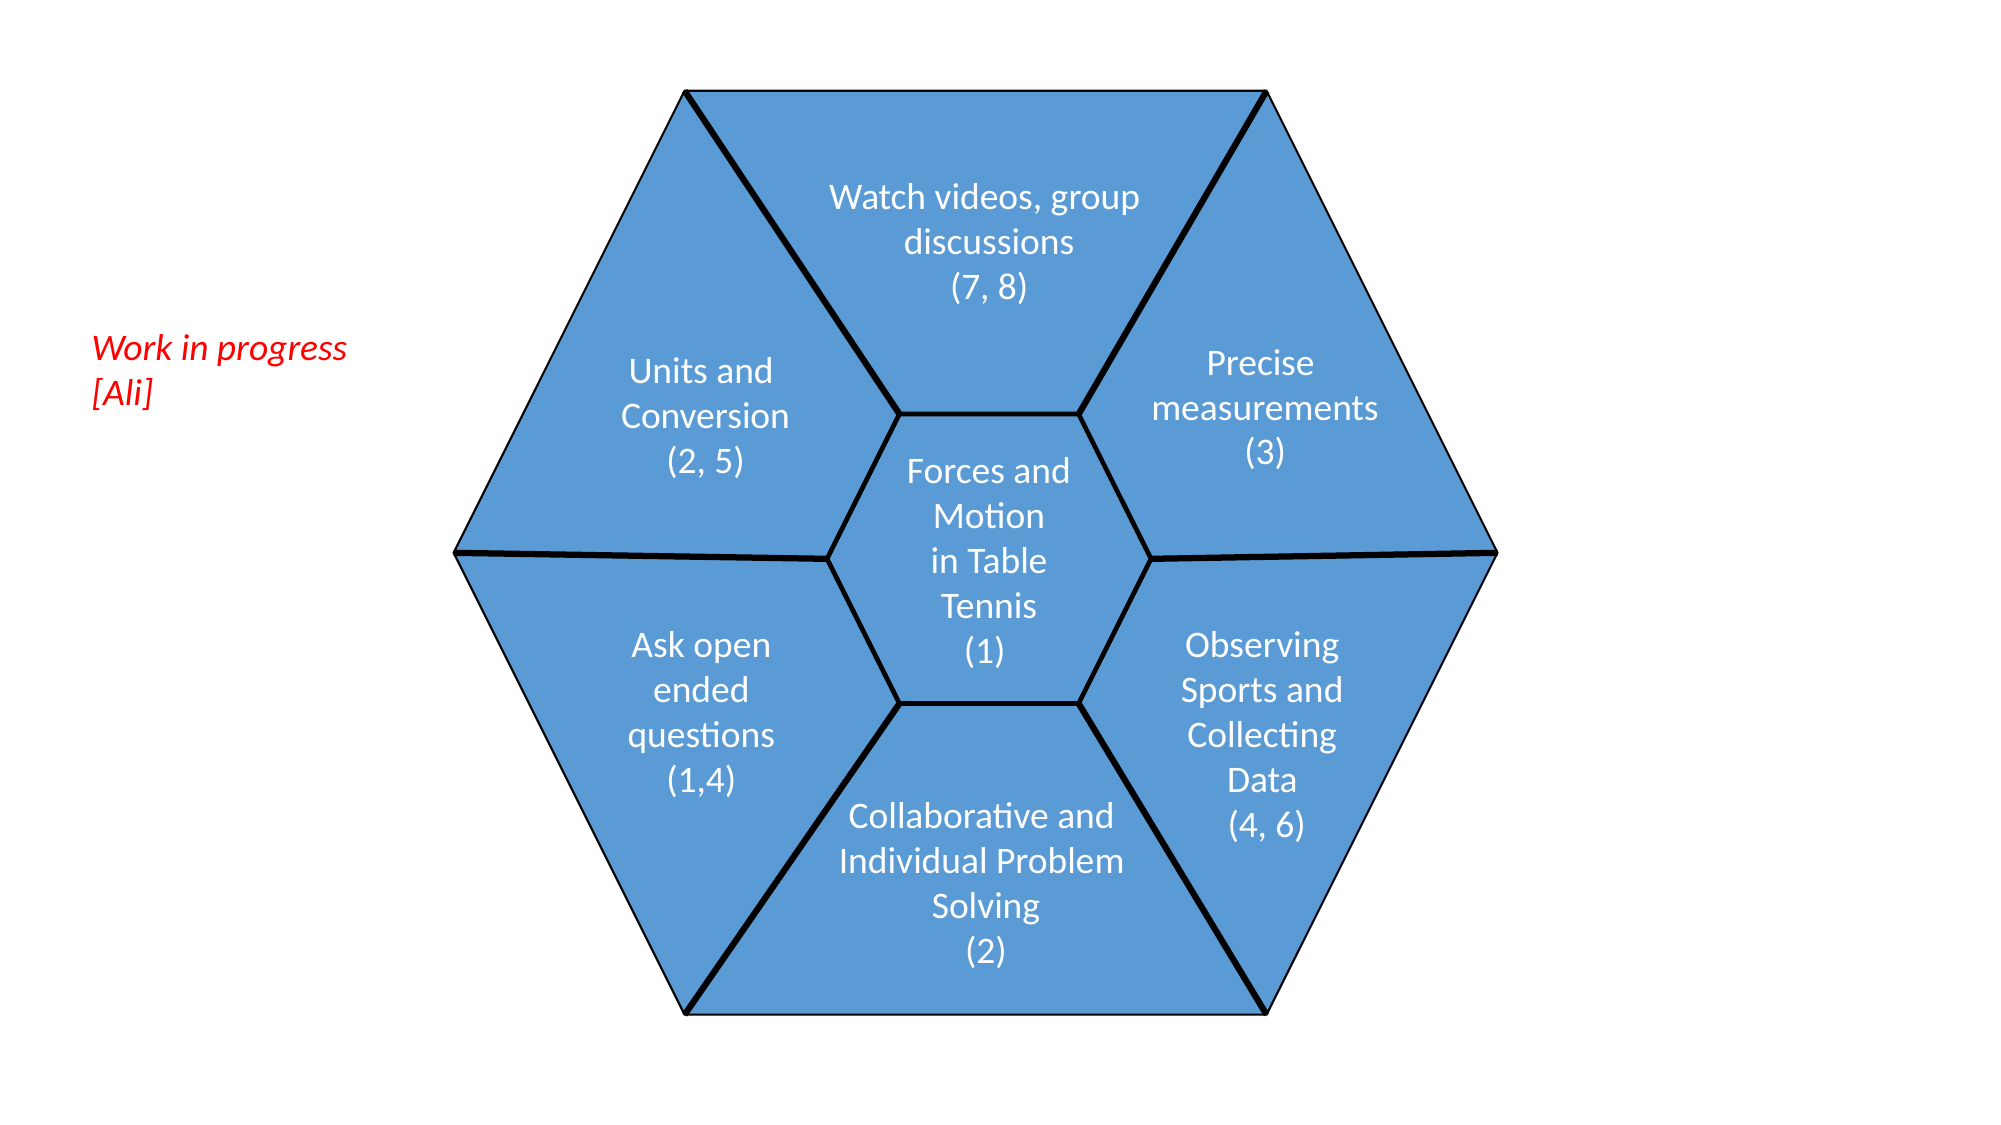

Watch videos, group
discussions
(7, 8)
Work in progress
[Ali]
Precise
measurements
(3)
Units and
Conversion
(2, 5)
Forces and Motion
in Table Tennis
(1)
Observing
Sports and
Collecting
Data
(4, 6)
Ask open ended questions
(1,4)
Collaborative and
Individual Problem
Solving
(2)